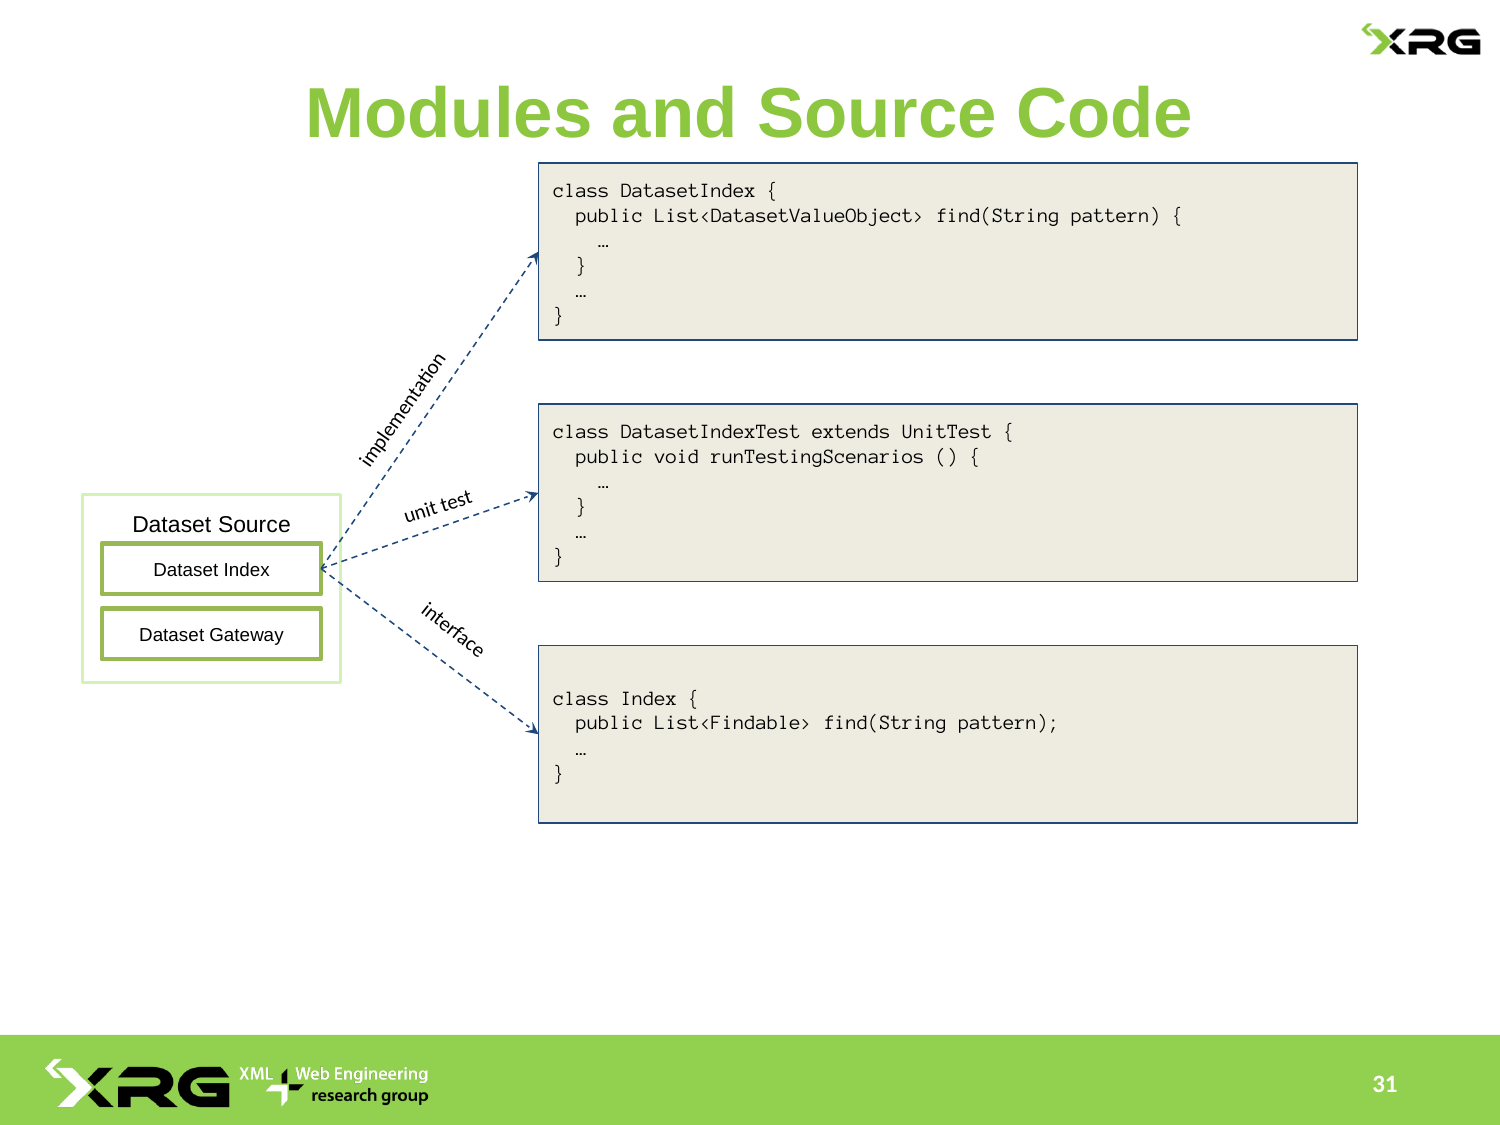

# Modules and Source Code
class DatasetIndex {
  public List<DatasetValueObject> find(String pattern) {
    …
  }
  …
}
implementation
class DatasetIndexTest extends UnitTest {
  public void runTestingScenarios () {
    …
  }
  …
}
unit test
Dataset Source
Dataset Index
interface
Dataset Gateway
class Index {
  public List<Findable> find(String pattern);
  …
}
31